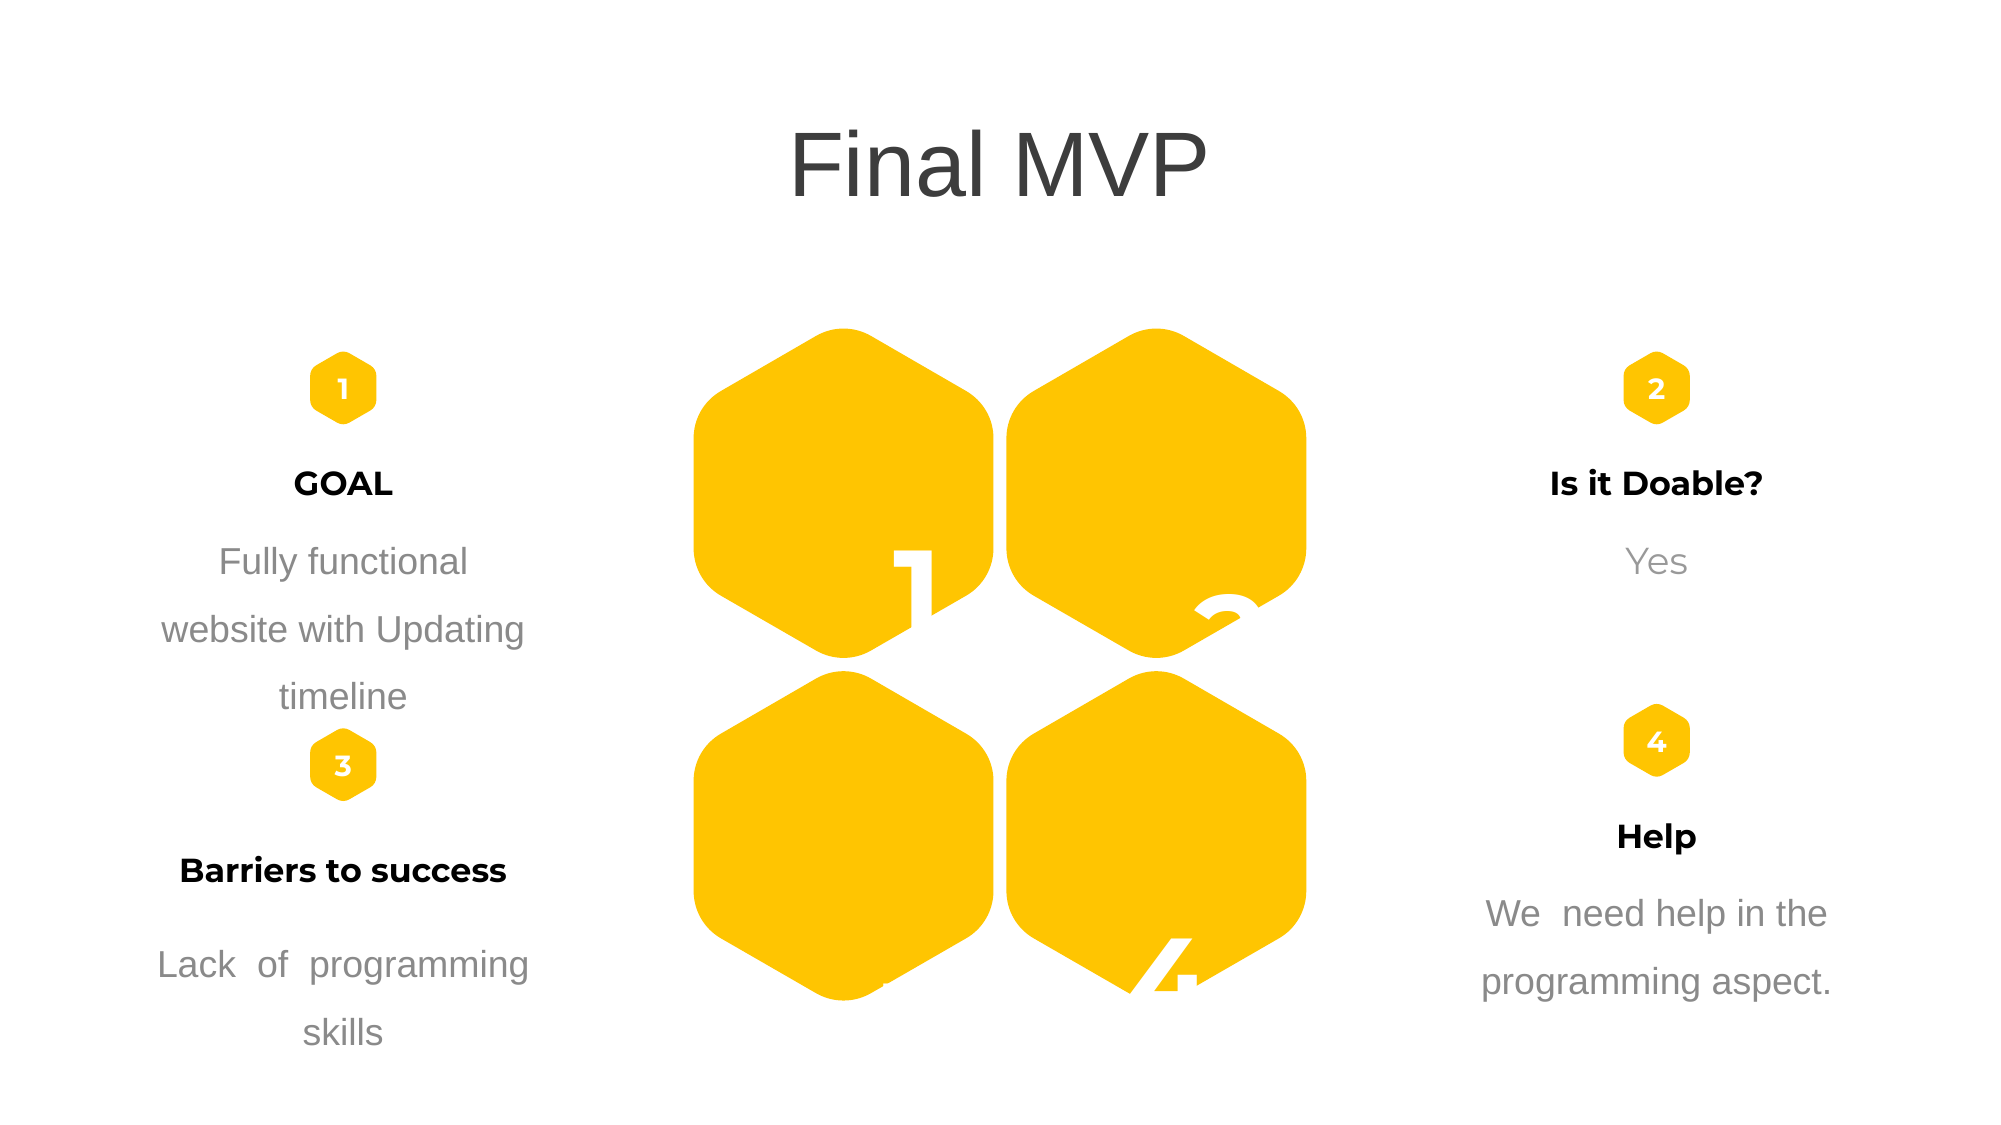

Final MVP
                     				1
 						2
1
GOAL
Fully functional website with Updating timeline
2
Is it Doable?
Yes
   							  3

          4
4
Help
We  need help in the programming aspect.
3
Barriers to success
Lack  of  programming skills